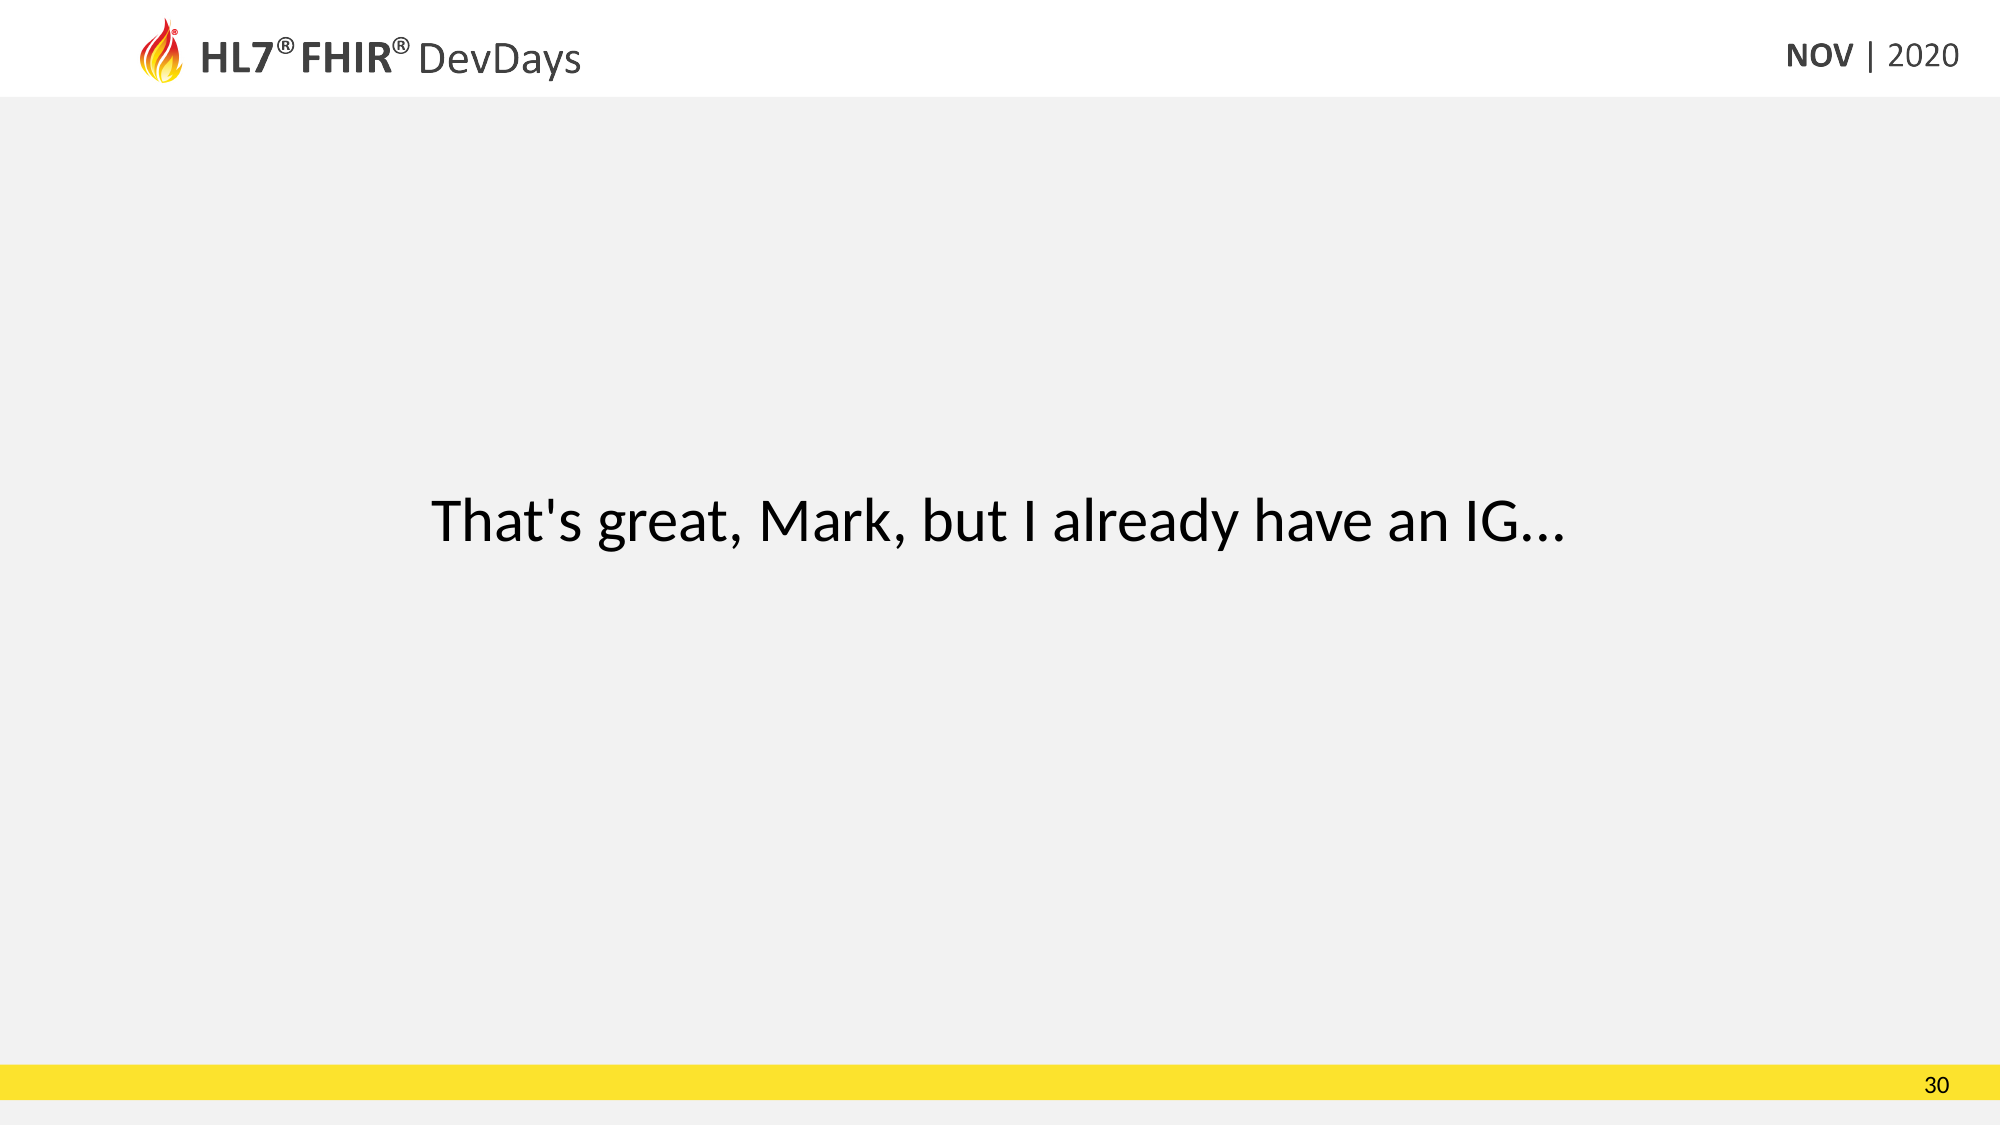

That's great, Mark, but I already have an IG...